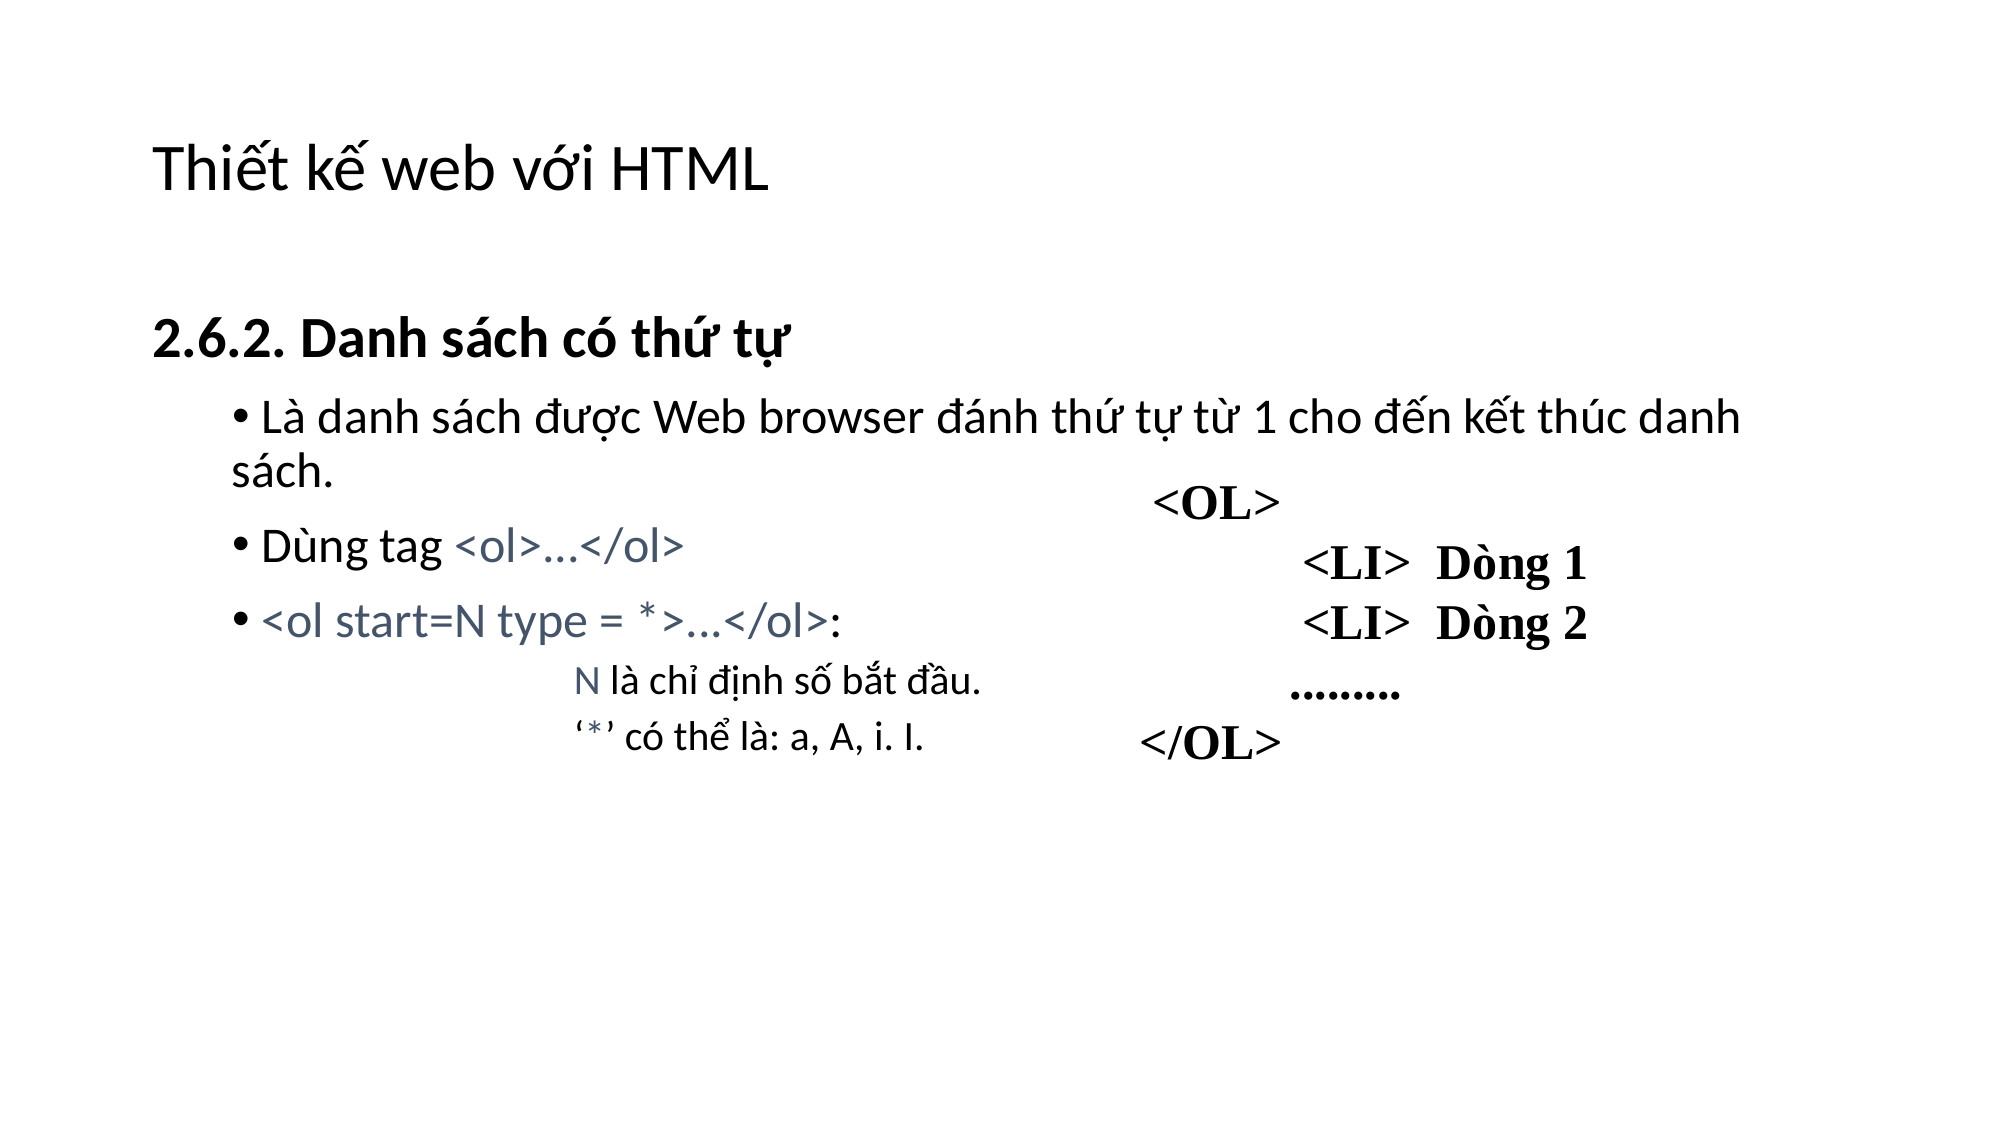

# Thiết kế web với HTML
2.6.2. Danh sách có thứ tự
 Là danh sách được Web browser đánh thứ tự từ 1 cho đến kết thúc danh sách.
 Dùng tag <ol>...</ol>
 <ol start=N type = *>...</ol>:
 		N là chỉ định số bắt đầu.
 		‘*’ có thể là: a, A, i. I.

 <OL>
	 <LI>  Dòng 1
	 <LI>  Dòng 2
	.........
</OL>